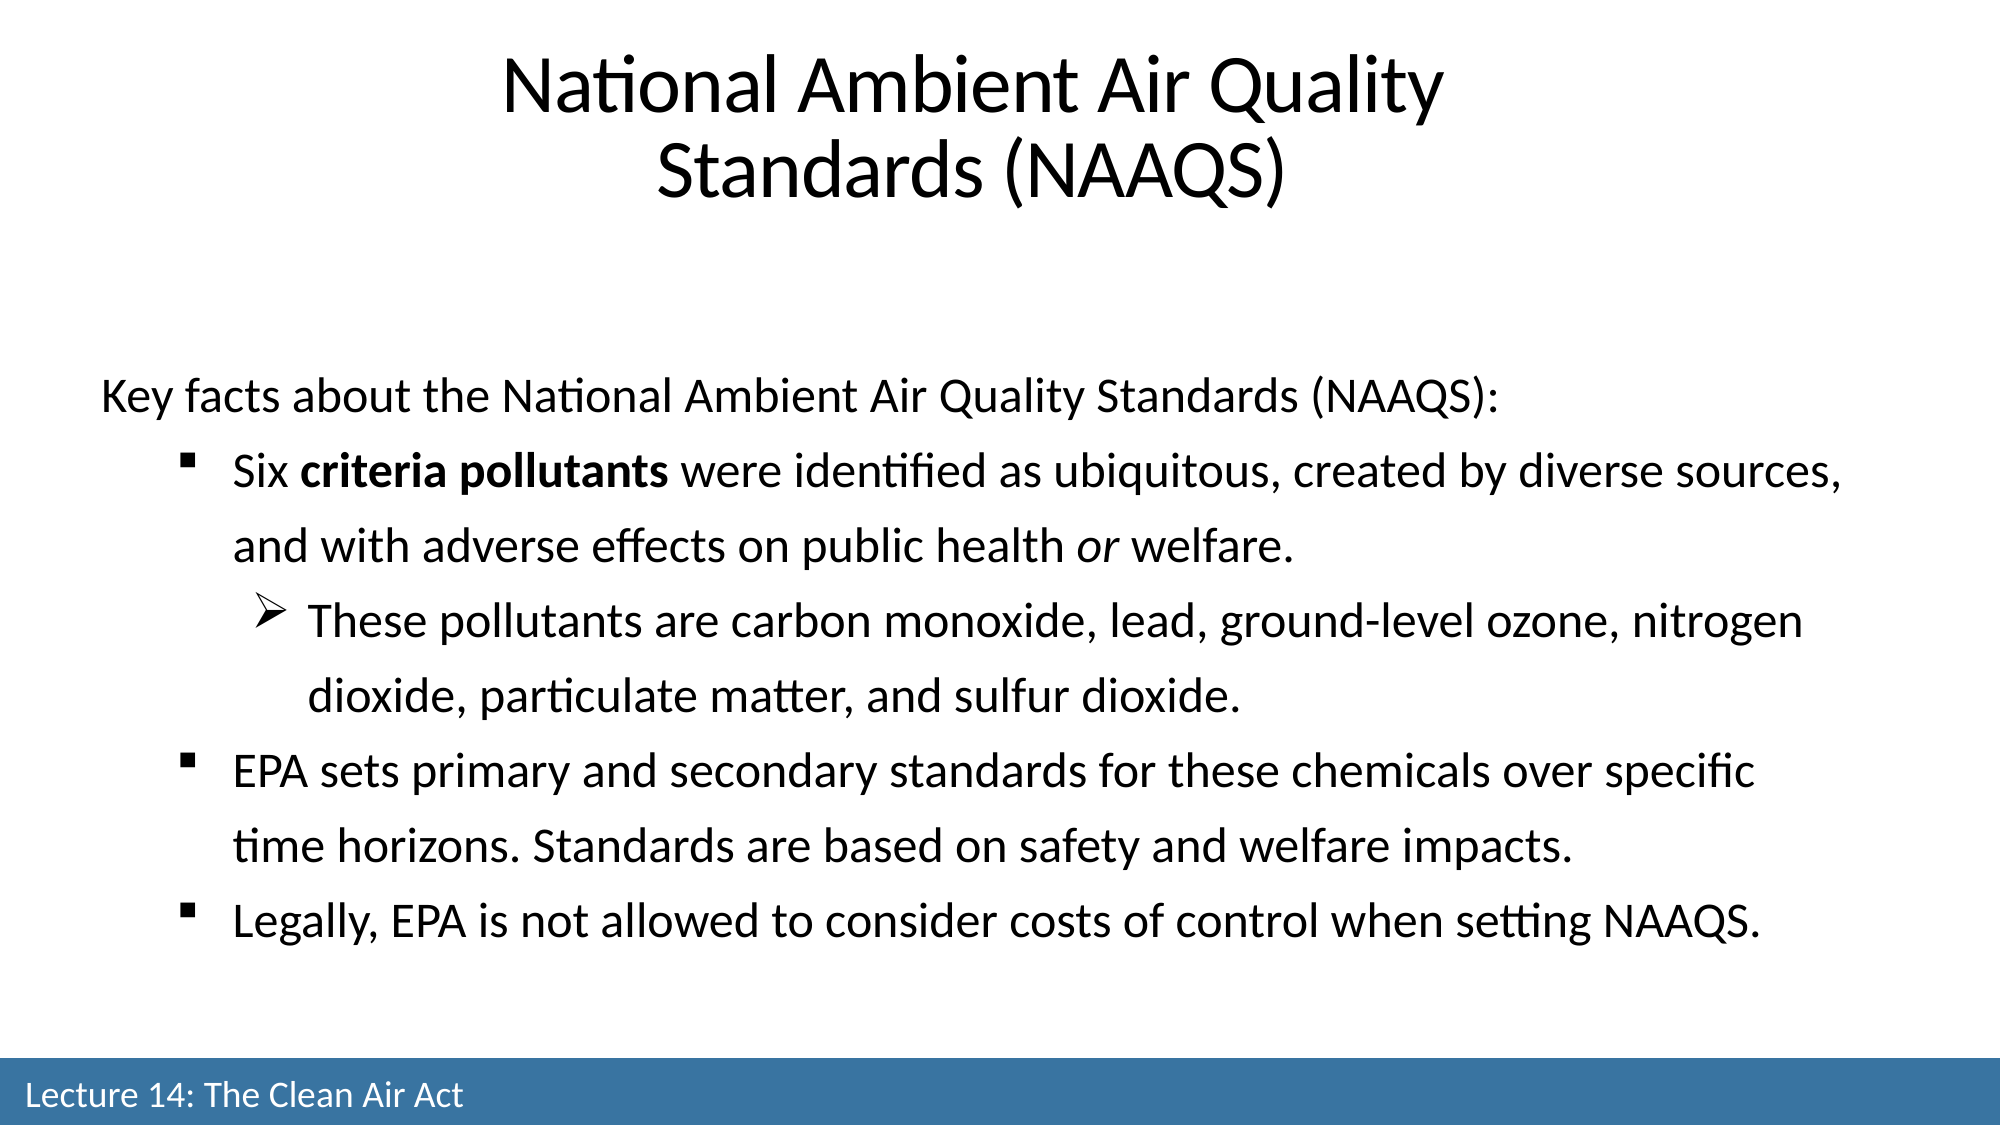

National Ambient Air Quality Standards (NAAQS)
Key facts about the National Ambient Air Quality Standards (NAAQS):
Six criteria pollutants were identified as ubiquitous, created by diverse sources, and with adverse effects on public health or welfare.
These pollutants are carbon monoxide, lead, ground-level ozone, nitrogen dioxide, particulate matter, and sulfur dioxide.
EPA sets primary and secondary standards for these chemicals over specific time horizons. Standards are based on safety and welfare impacts.
Legally, EPA is not allowed to consider costs of control when setting NAAQS.